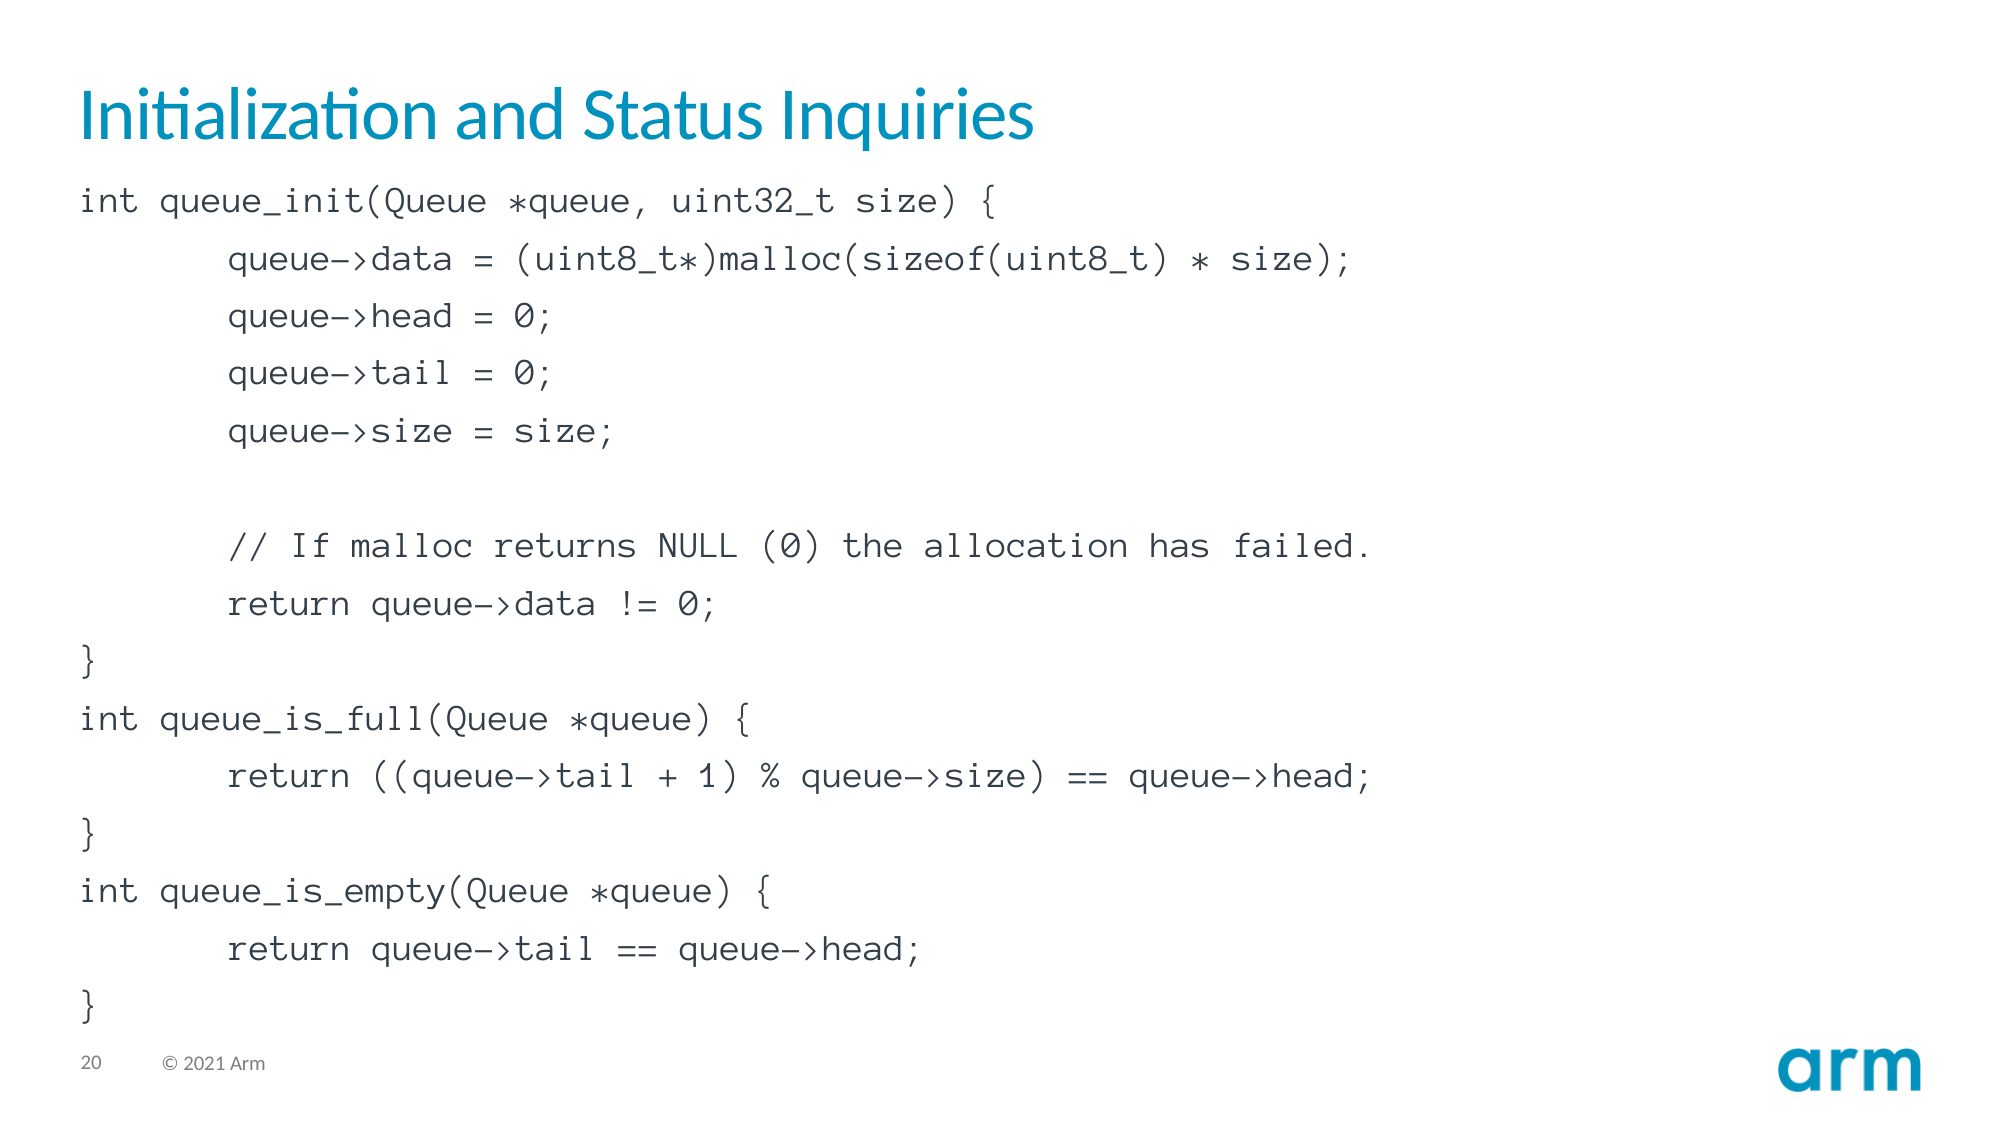

# Initialization and Status Inquiries
int queue_init(Queue *queue, uint32_t size) {
	queue->data = (uint8_t*)malloc(sizeof(uint8_t) * size);
	queue->head = 0;
	queue->tail = 0;
	queue->size = size;

	// If malloc returns NULL (0) the allocation has failed.
	return queue->data != 0;
}
int queue_is_full(Queue *queue) {
	return ((queue->tail + 1) % queue->size) == queue->head;
}
int queue_is_empty(Queue *queue) {
	return queue->tail == queue->head;
}